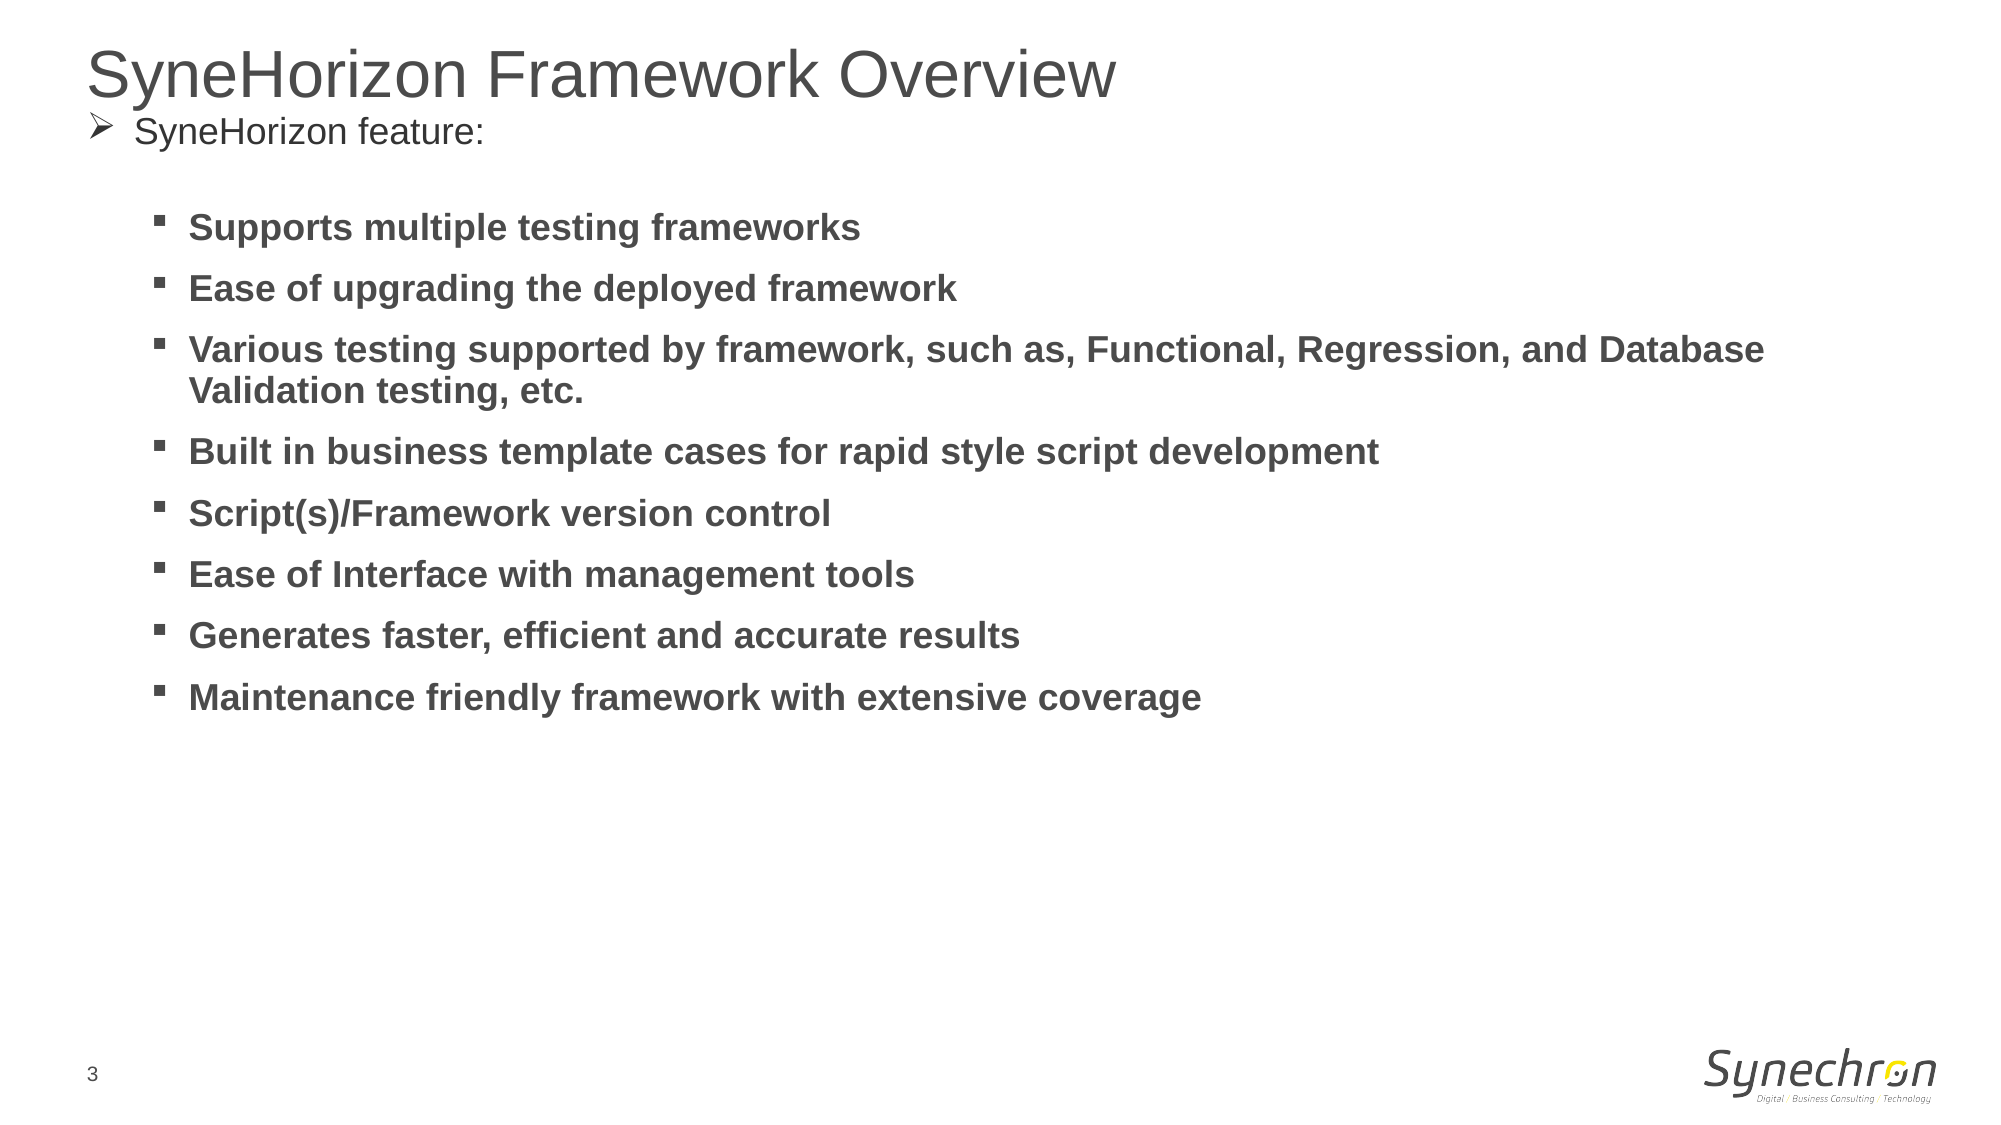

SyneHorizon Framework Overview
SyneHorizon feature:
Supports multiple testing frameworks
Ease of upgrading the deployed framework
Various testing supported by framework, such as, Functional, Regression, and Database Validation testing, etc.
Built in business template cases for rapid style script development
Script(s)/Framework version control
Ease of Interface with management tools
Generates faster, efficient and accurate results
Maintenance friendly framework with extensive coverage

3